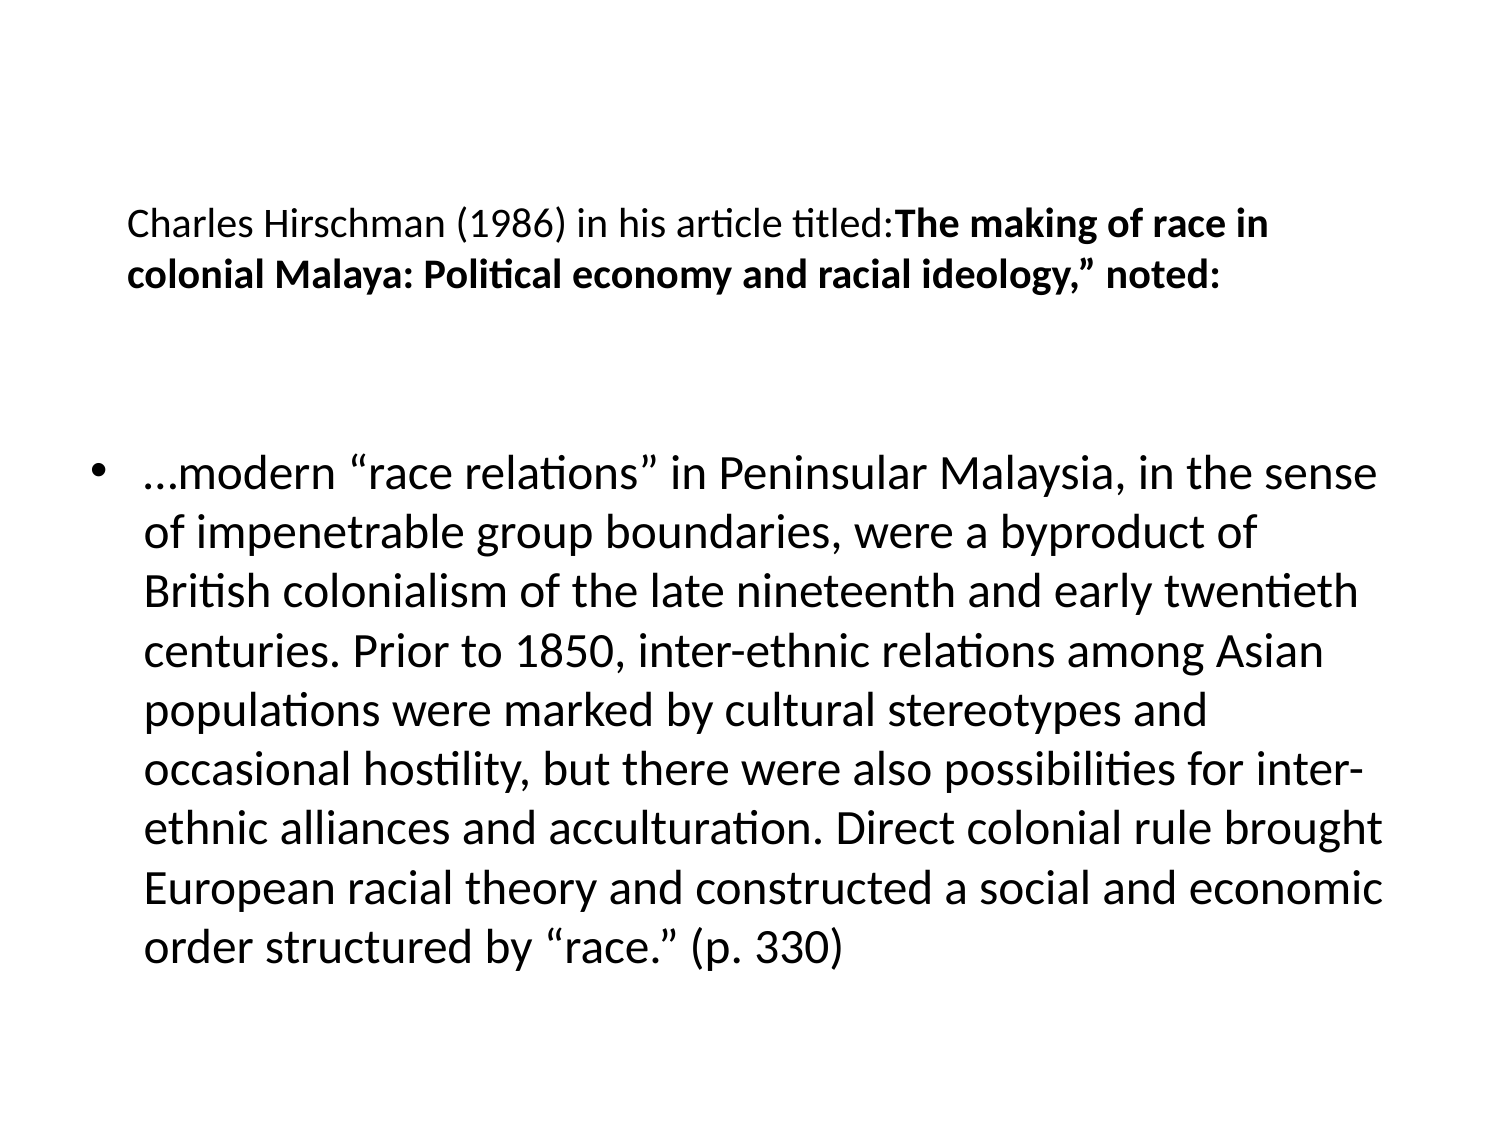

# Charles Hirschman (1986) in his article titled:The making of race in colonial Malaya: Political economy and racial ideology,” noted:
…modern “race relations” in Peninsular Malaysia, in the sense of impenetrable group boundaries, were a byproduct of British colonialism of the late nineteenth and early twentieth centuries. Prior to 1850, inter-ethnic relations among Asian populations were marked by cultural stereotypes and occasional hostility, but there were also possibilities for inter-ethnic alliances and acculturation. Direct colonial rule brought European racial theory and constructed a social and economic order structured by “race.” (p. 330)